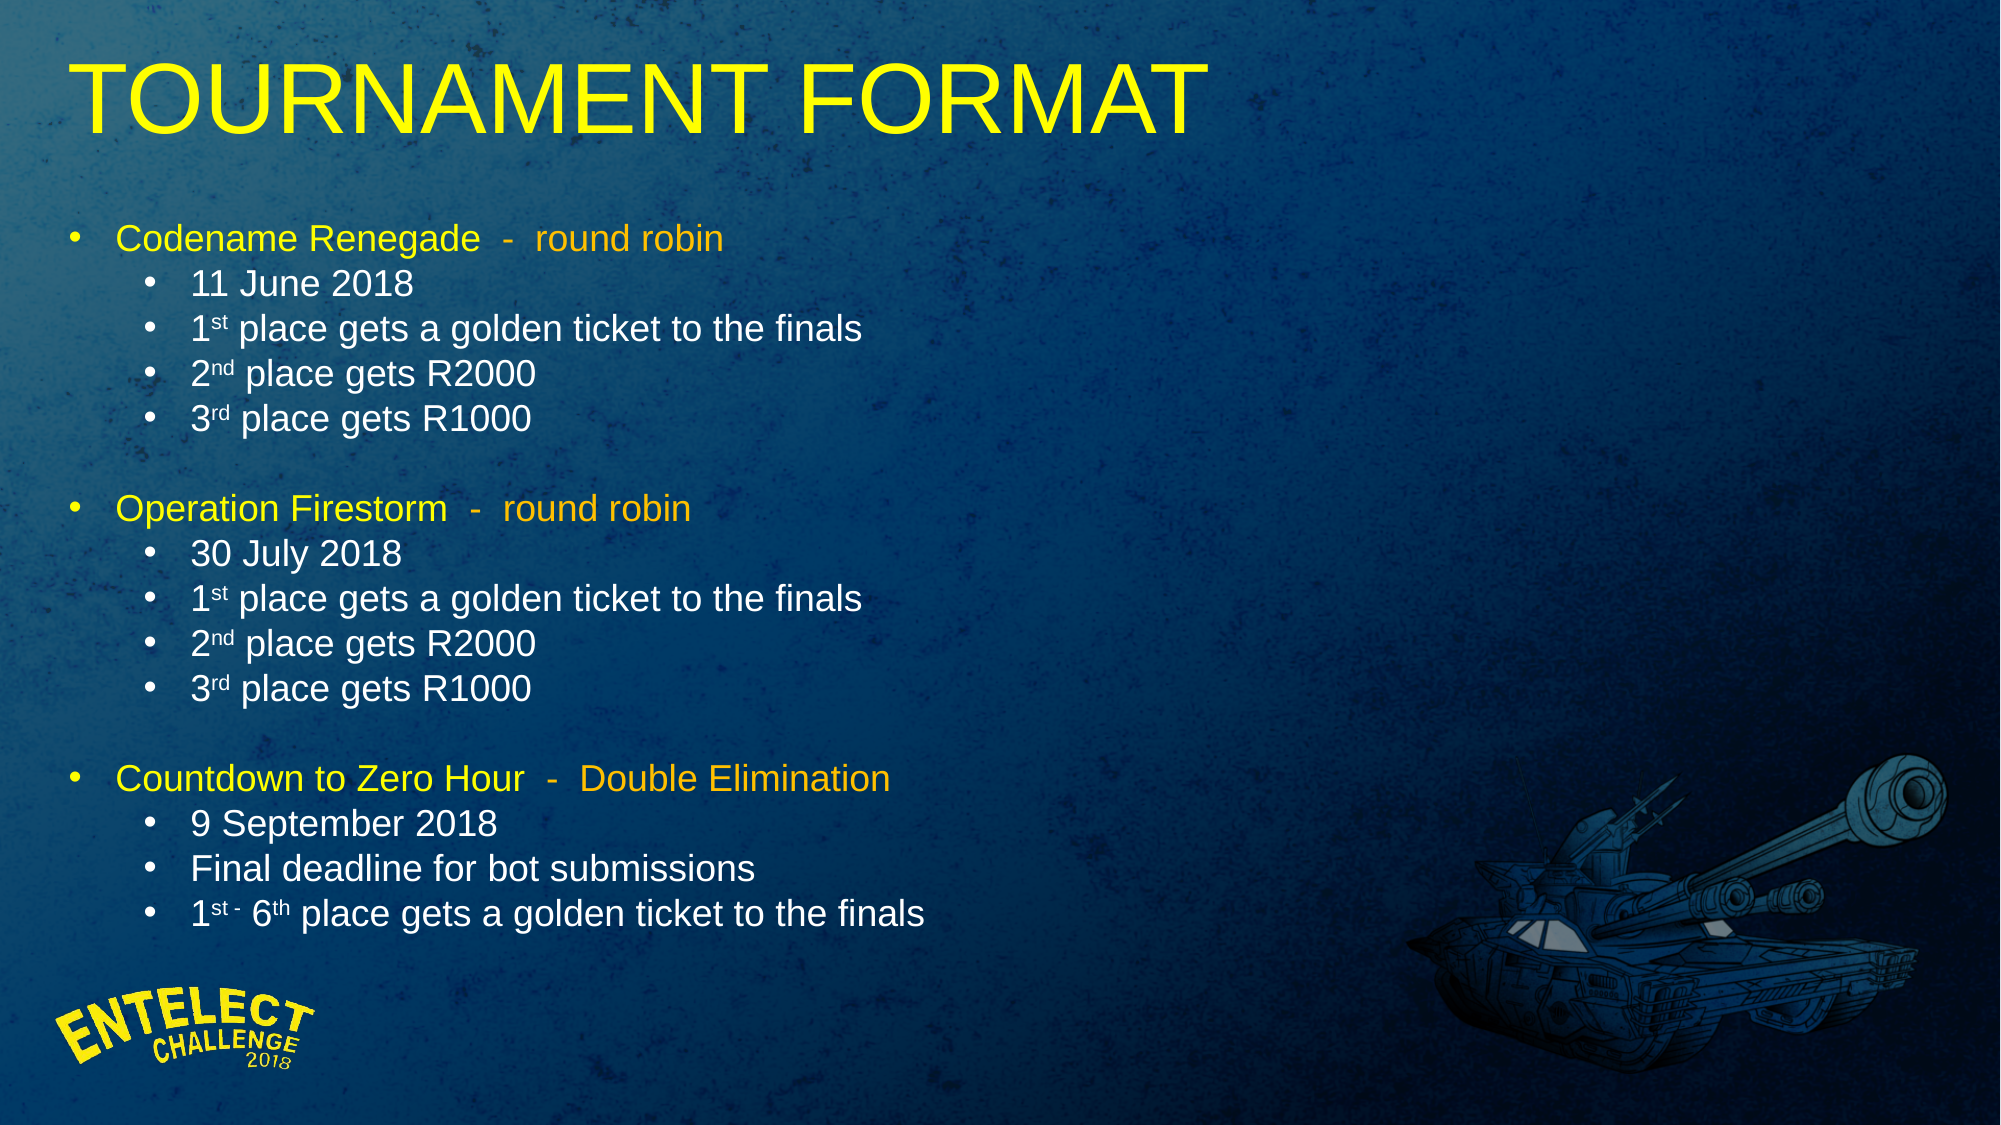

TOURNAMENT FORMAT
Codename Renegade  -  round robin
11 June 2018
1st place gets a golden ticket to the finals
2nd place gets R2000
3rd place gets R1000

Operation Firestorm  -  round robin
30 July 2018
1st place gets a golden ticket to the finals
2nd place gets R2000
3rd place gets R1000

Countdown to Zero Hour  -  Double Elimination
9 September 2018
Final deadline for bot submissions
1st - 6th place gets a golden ticket to the finals